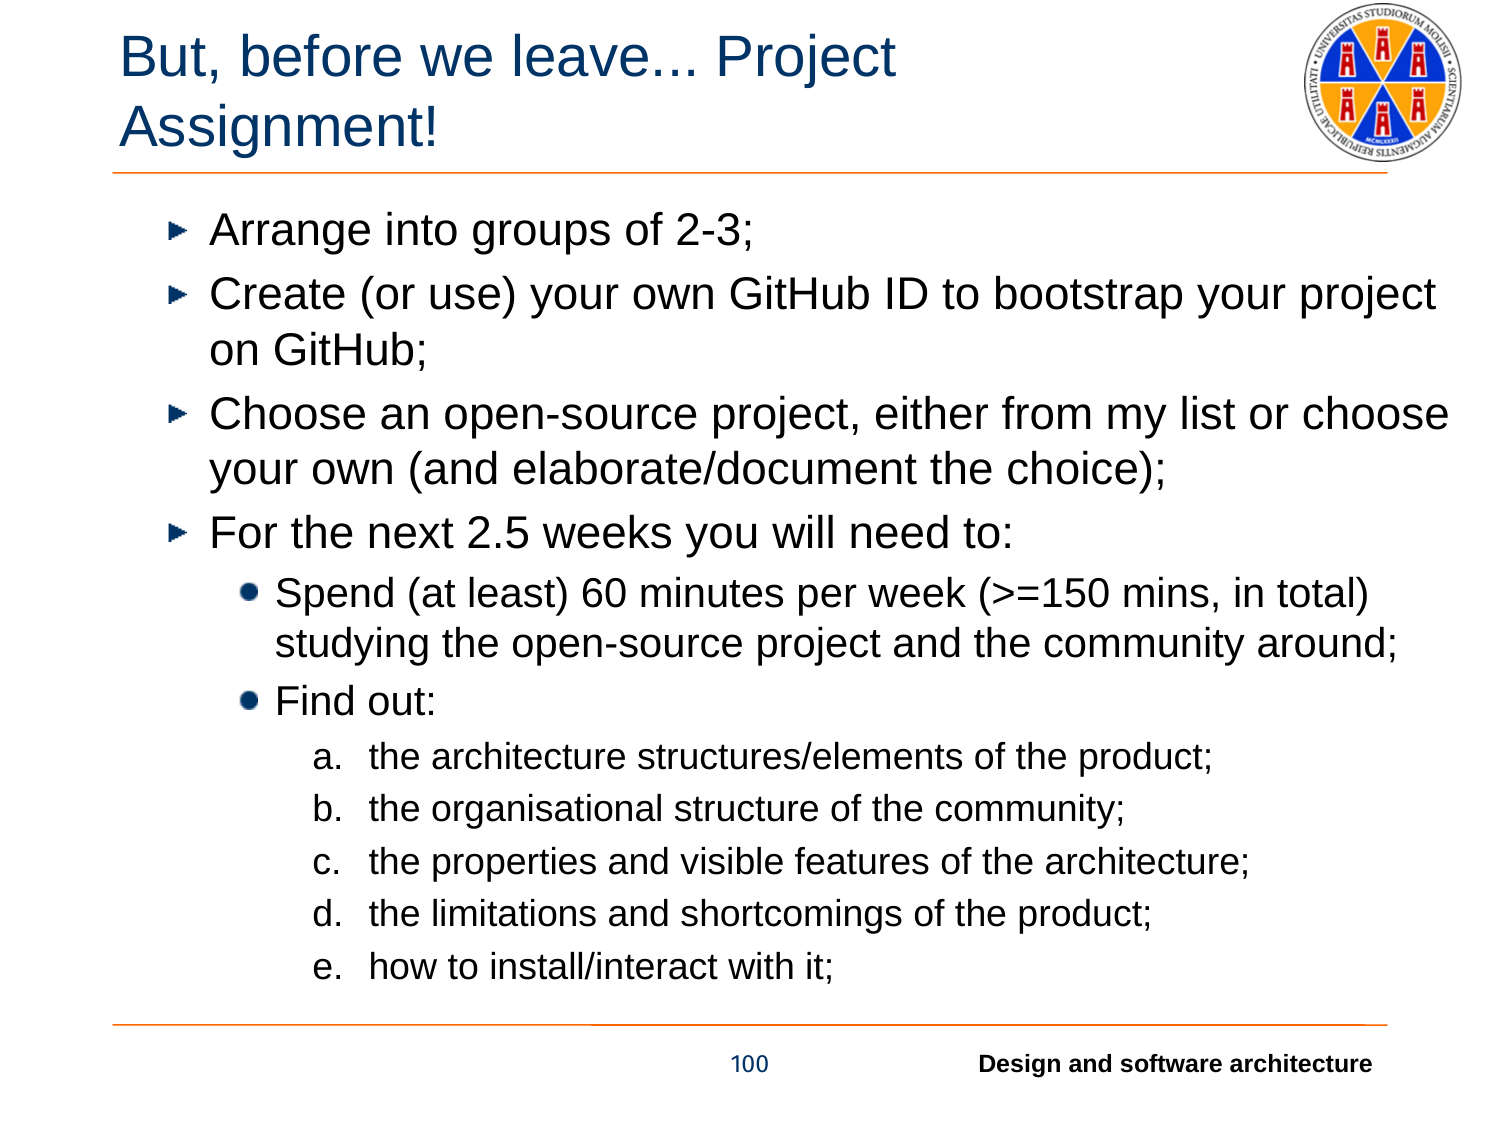

# But, before we leave... Project Assignment!
Arrange into groups of 2-3;
Create (or use) your own GitHub ID to bootstrap your project on GitHub;
Choose an open-source project, either from my list or choose your own (and elaborate/document the choice);
For the next 2.5 weeks you will need to:
Spend (at least) 60 minutes per week (>=150 mins, in total) studying the open-source project and the community around;
Find out:
the architecture structures/elements of the product;
the organisational structure of the community;
the properties and visible features of the architecture;
the limitations and shortcomings of the product;
how to install/interact with it;
100
Design and software architecture